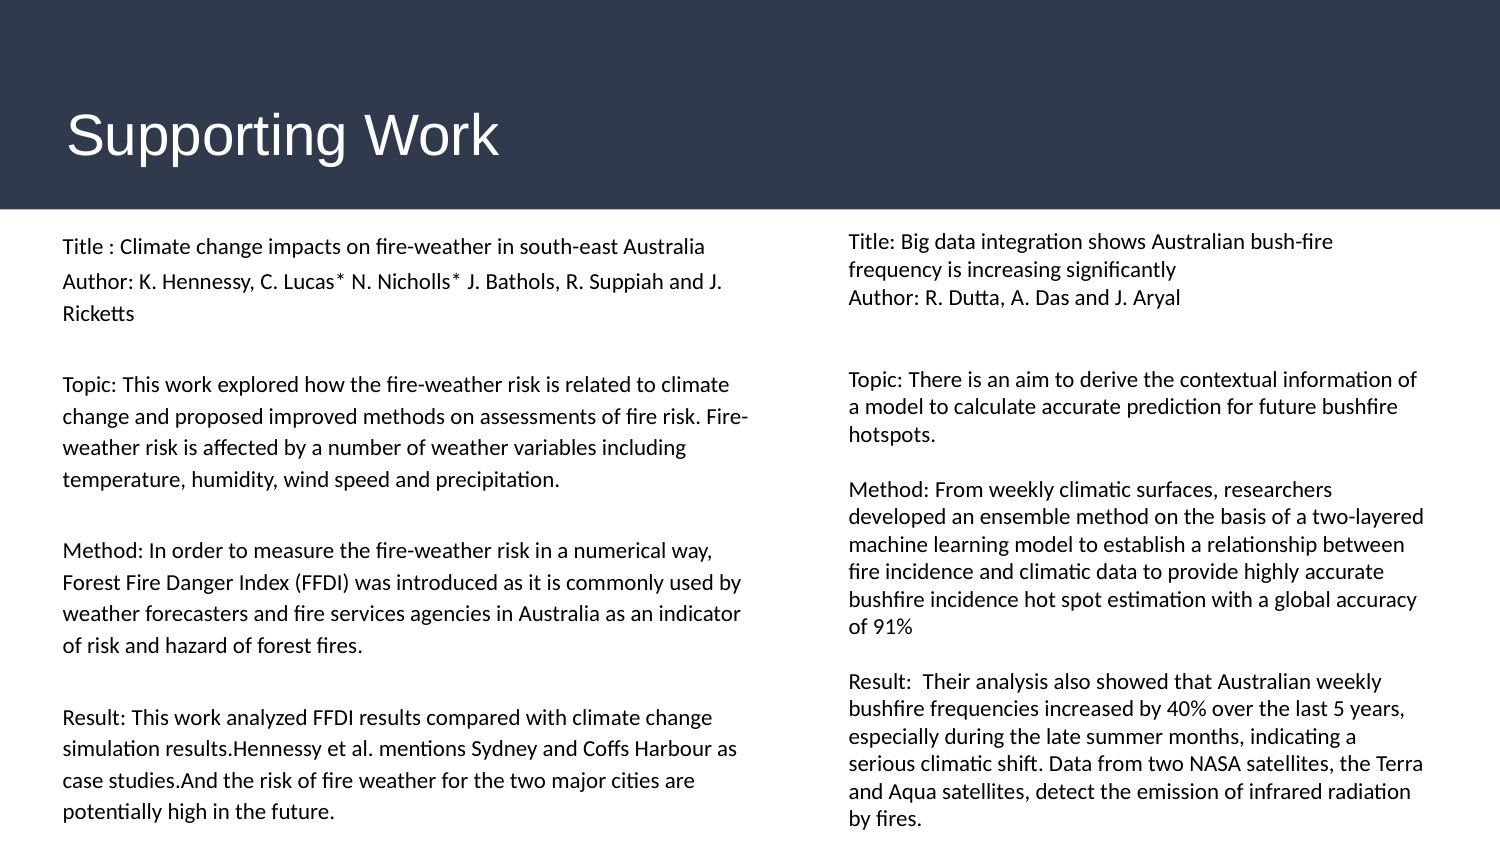

# Supporting Work
Title : Climate change impacts on fire-weather in south-east Australia
Author: K. Hennessy, C. Lucas* N. Nicholls* J. Bathols, R. Suppiah and J. Ricketts

Topic: This work explored how the fire-weather risk is related to climate change and proposed improved methods on assessments of fire risk. Fire-weather risk is affected by a number of weather variables including temperature, humidity, wind speed and precipitation.

Method: In order to measure the fire-weather risk in a numerical way, Forest Fire Danger Index (FFDI) was introduced as it is commonly used by weather forecasters and fire services agencies in Australia as an indicator of risk and hazard of forest fires.

Result: This work analyzed FFDI results compared with climate change simulation results.Hennessy et al. mentions Sydney and Coffs Harbour as case studies.And the risk of fire weather for the two major cities are potentially high in the future.
Title: Big data integration shows Australian bush-fire frequency is increasing significantly
Author: R. Dutta, A. Das and J. Aryal

Topic: There is an aim to derive the contextual information of a model to calculate accurate prediction for future bushfire hotspots.

Method: From weekly climatic surfaces, researchers developed an ensemble method on the basis of a two-layered machine learning model to establish a relationship between fire incidence and climatic data to provide highly accurate bushfire incidence hot spot estimation with a global accuracy of 91%

Result:  Their analysis also showed that Australian weekly bushfire frequencies increased by 40% over the last 5 years, especially during the late summer months, indicating a serious climatic shift. Data from two NASA satellites, the Terra and Aqua satellites, detect the emission of infrared radiation by fires.